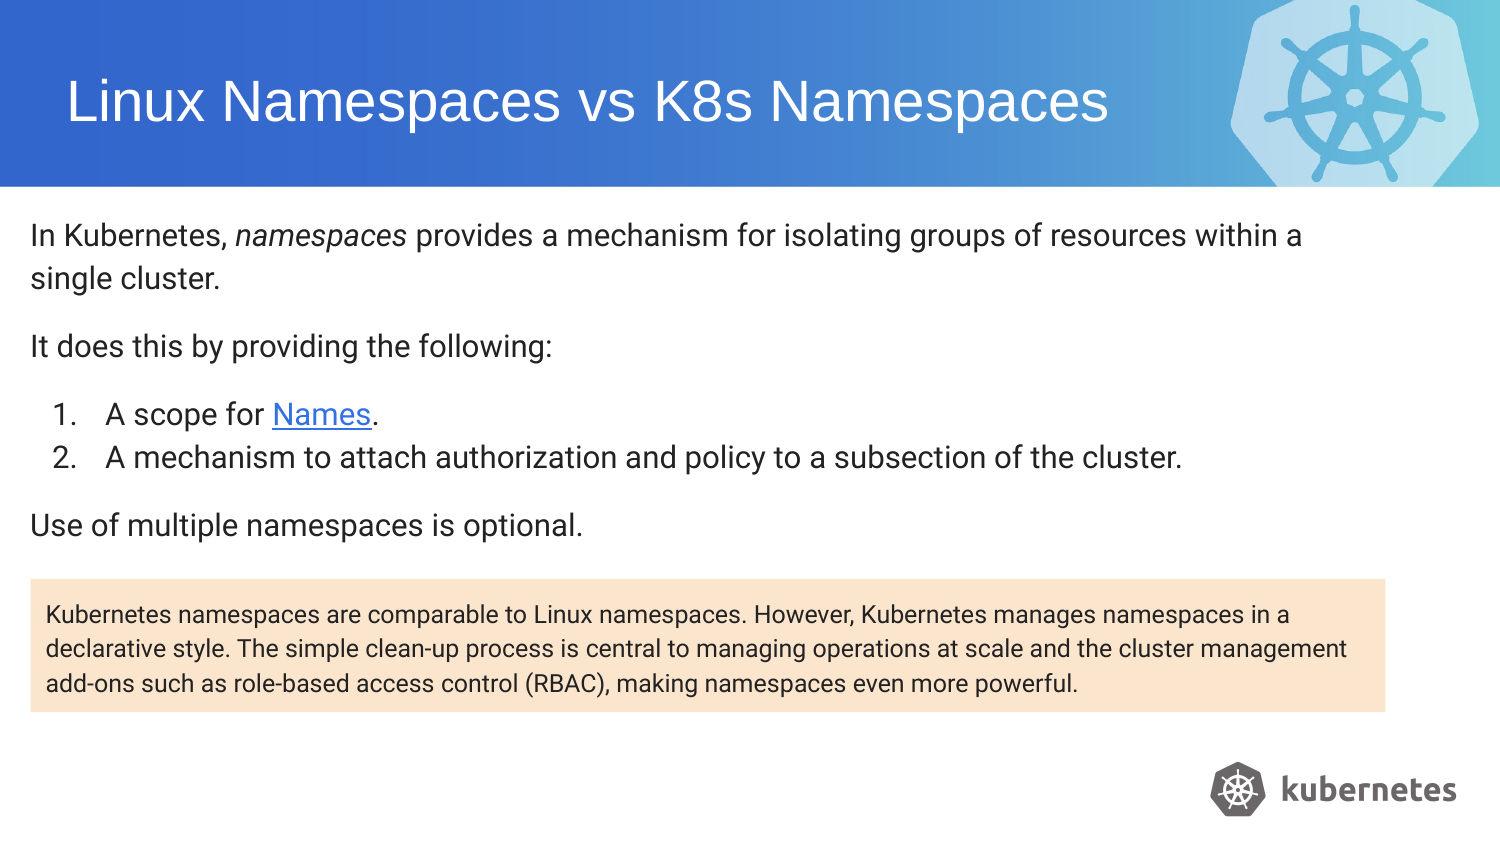

# Linux Namespaces vs K8s Namespaces
In Kubernetes, namespaces provides a mechanism for isolating groups of resources within a single cluster.
It does this by providing the following:
A scope for Names.
A mechanism to attach authorization and policy to a subsection of the cluster.
Use of multiple namespaces is optional.
Kubernetes namespaces are comparable to Linux namespaces. However, Kubernetes manages namespaces in a declarative style. The simple clean-up process is central to managing operations at scale and the cluster management add-ons such as role-based access control (RBAC), making namespaces even more powerful.